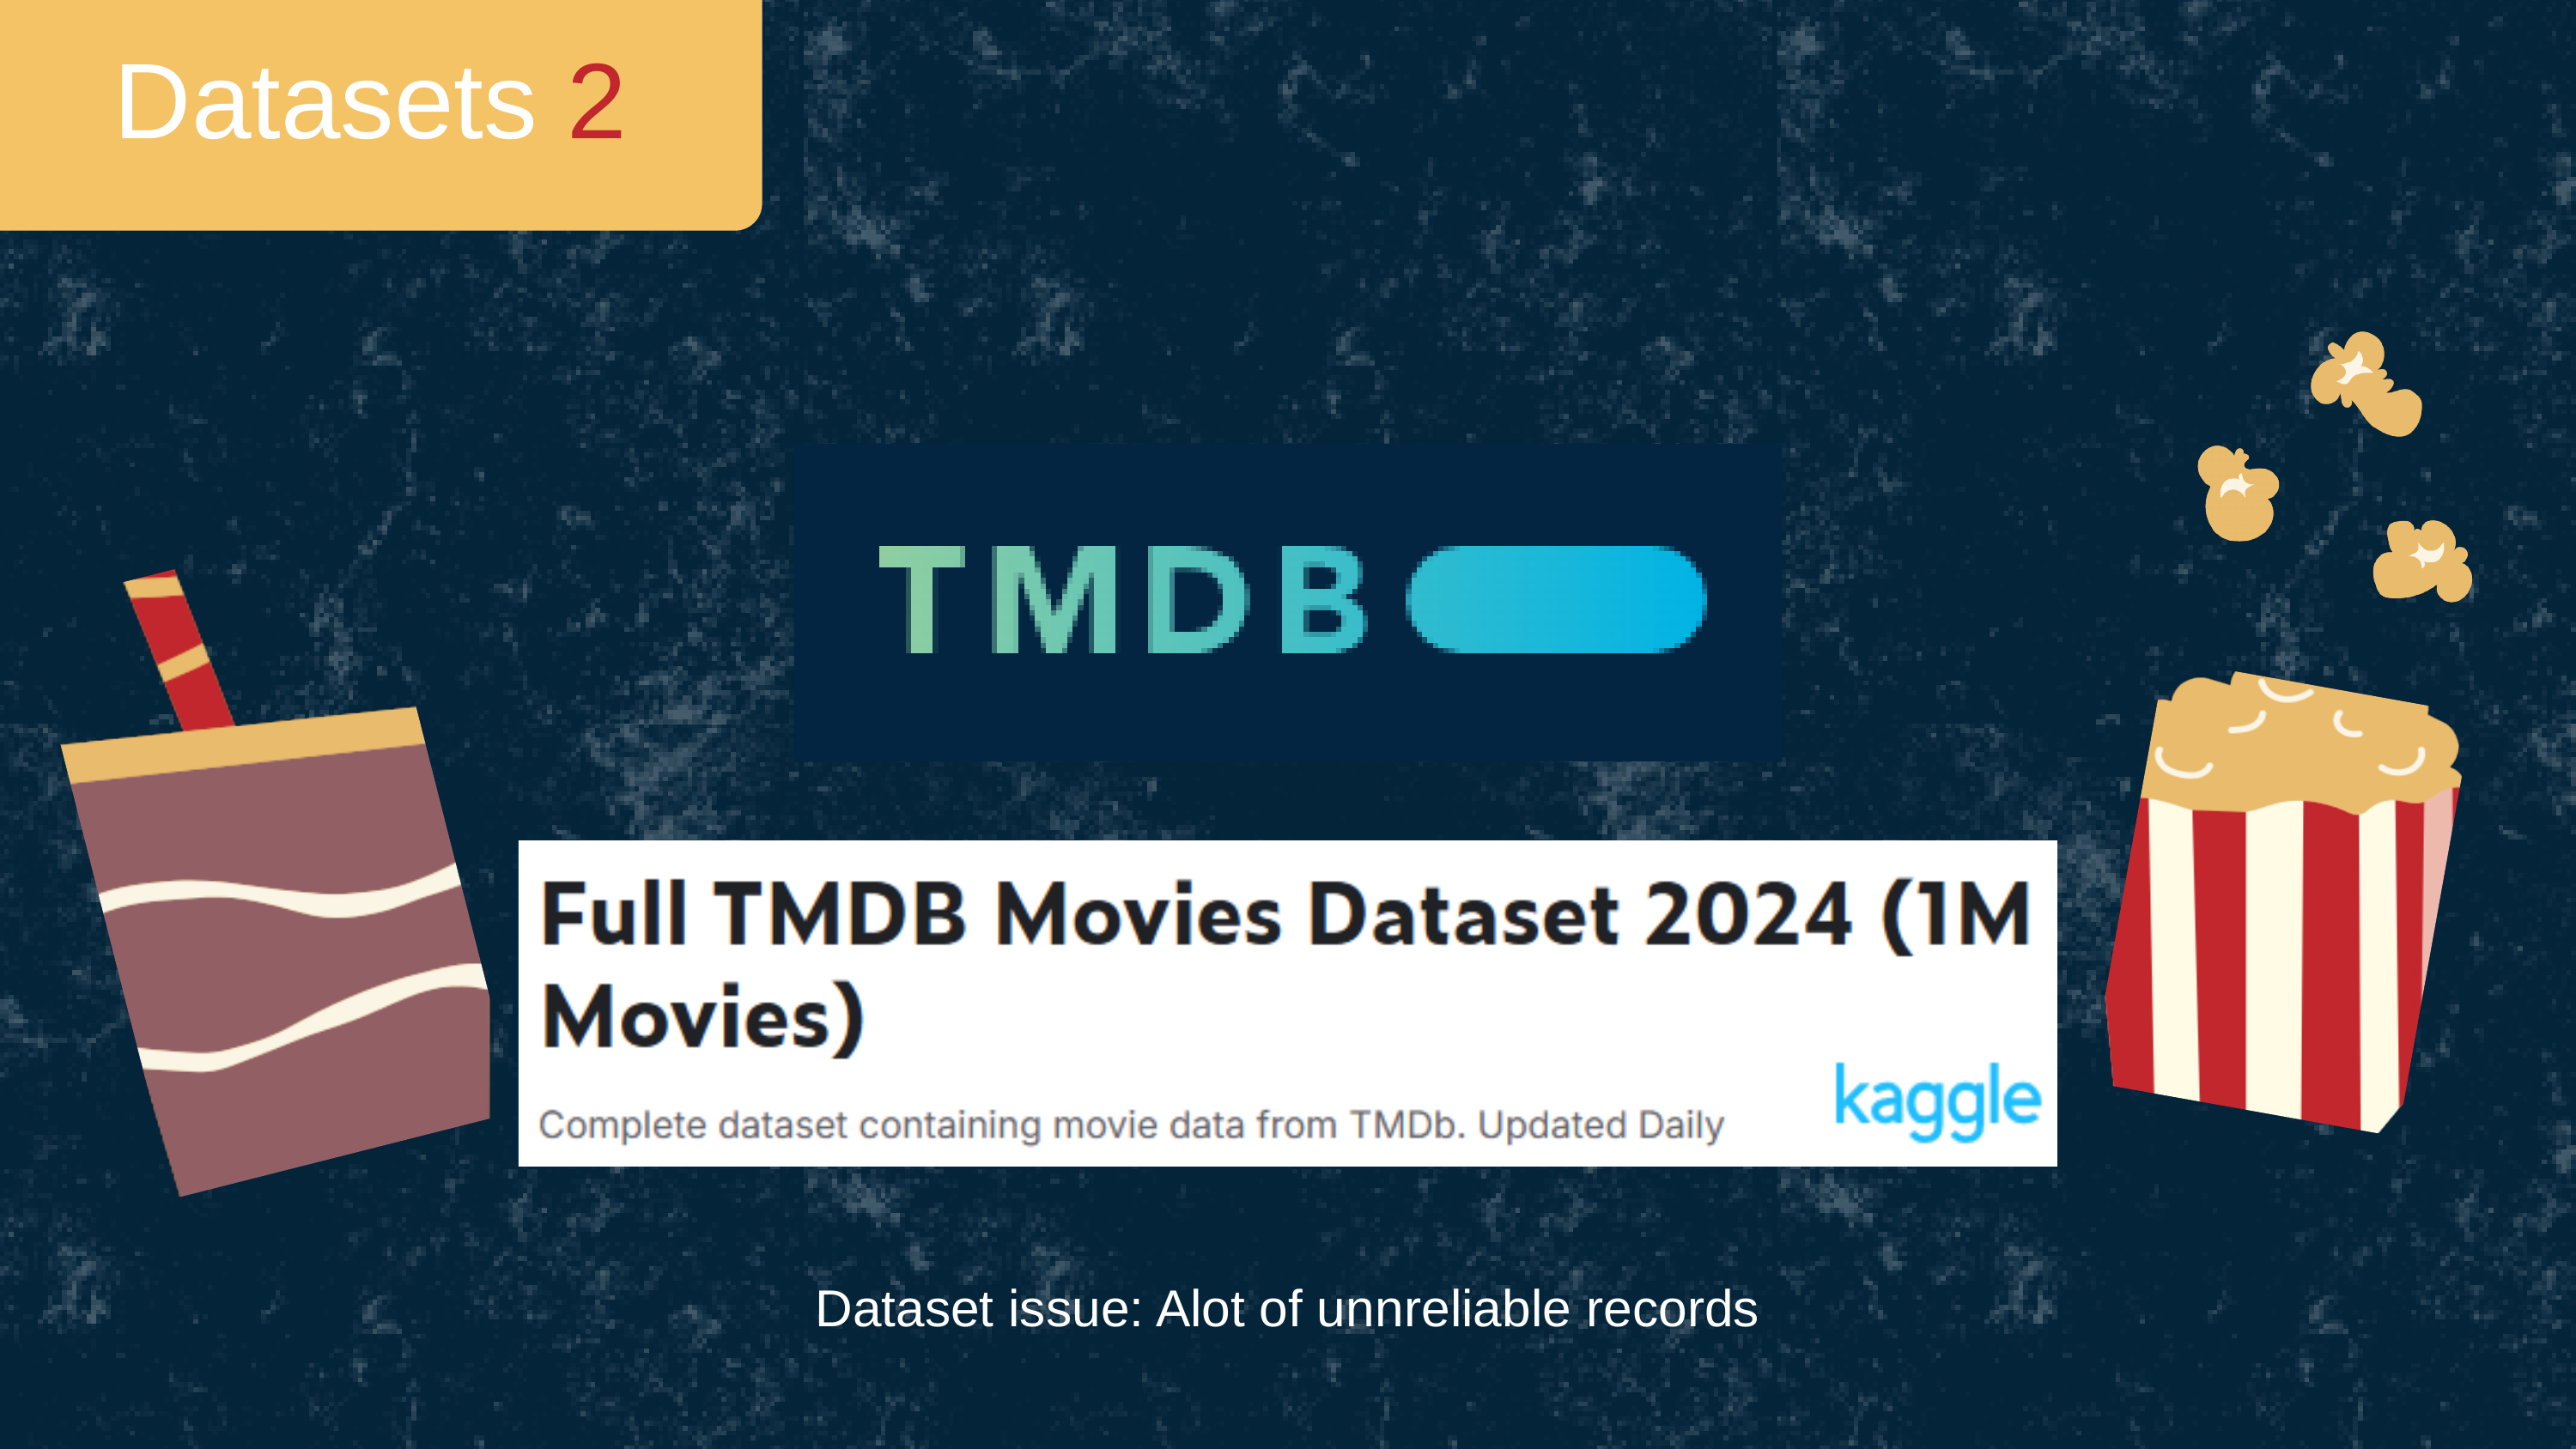

Datasets 2

Dataset issue: Alot of unnreliable records